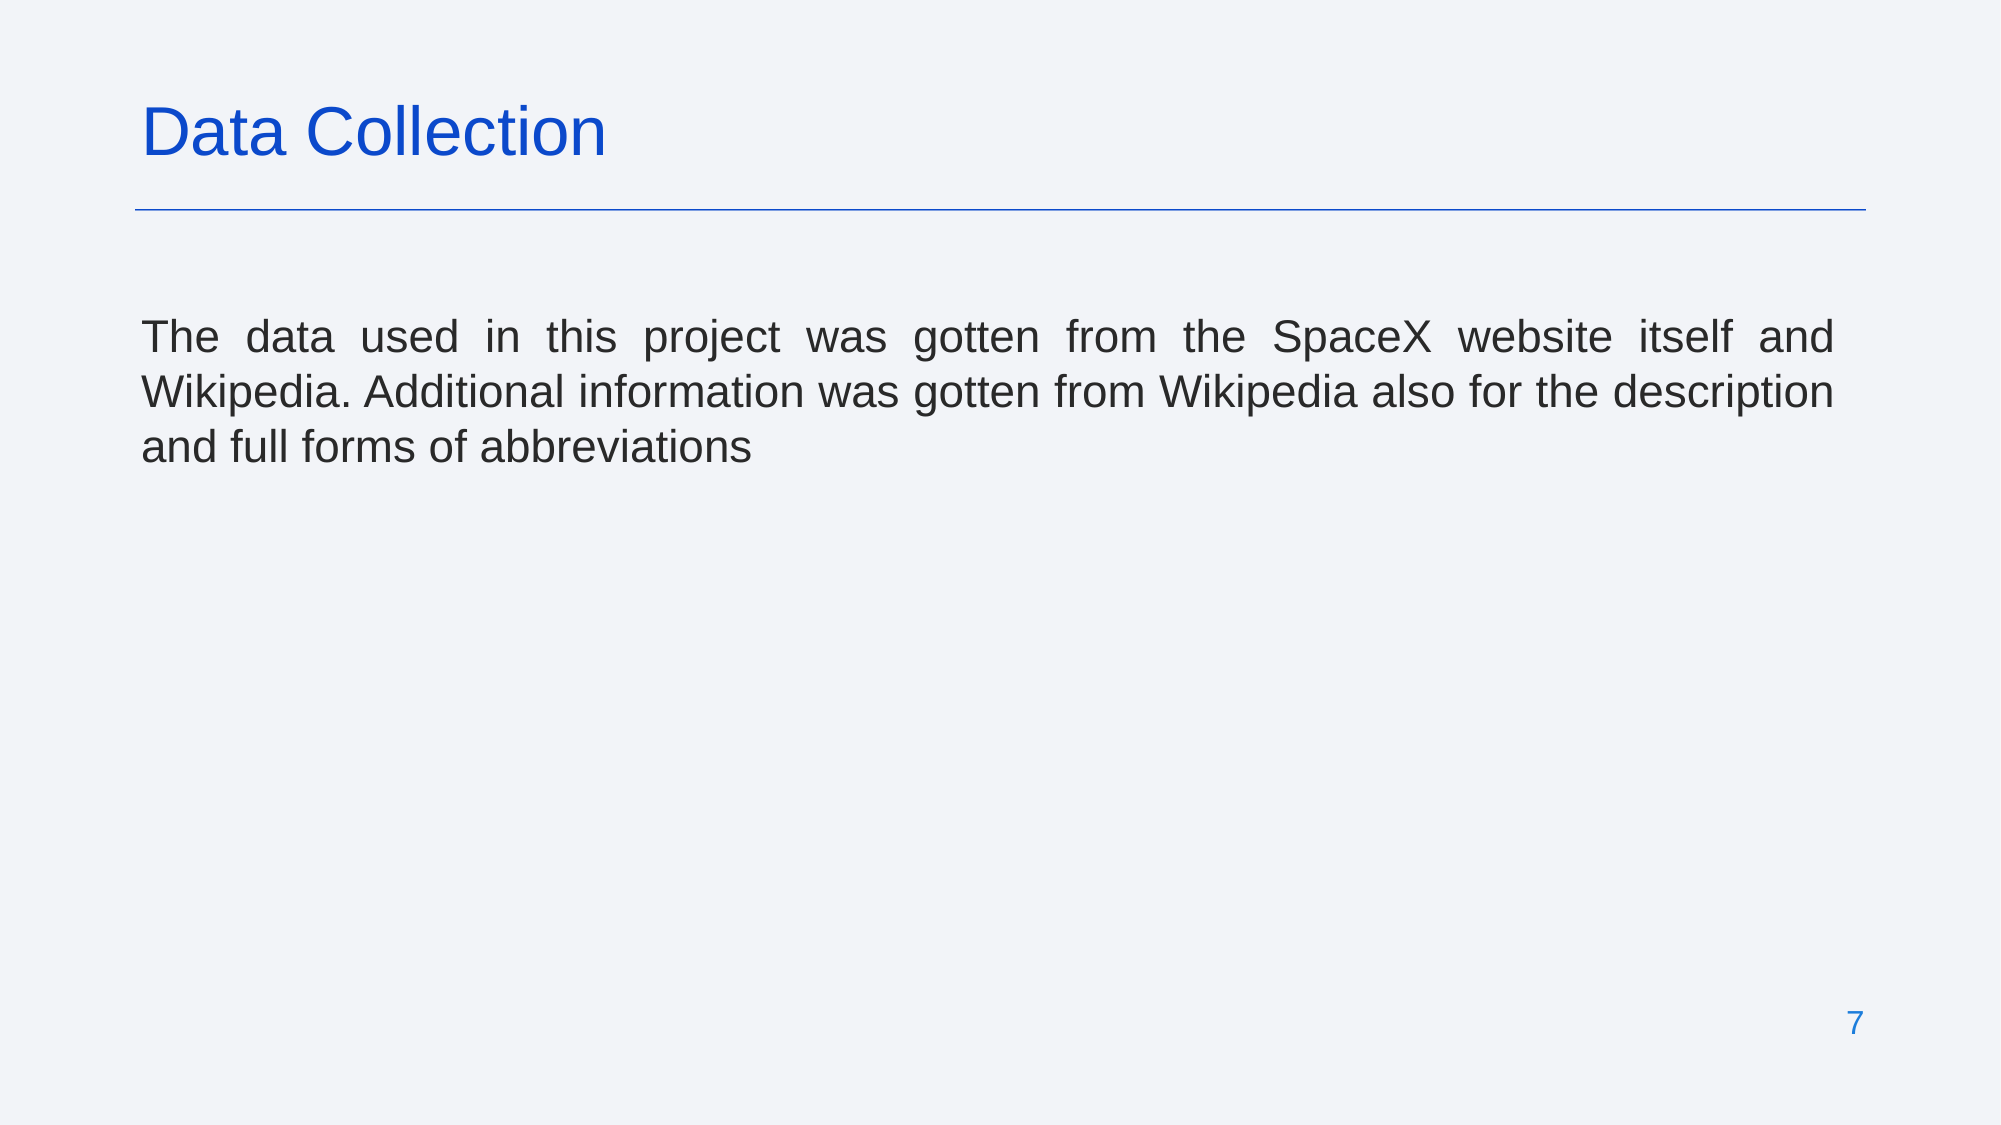

Data Collection
The data used in this project was gotten from the SpaceX website itself and Wikipedia. Additional information was gotten from Wikipedia also for the description and full forms of abbreviations
7